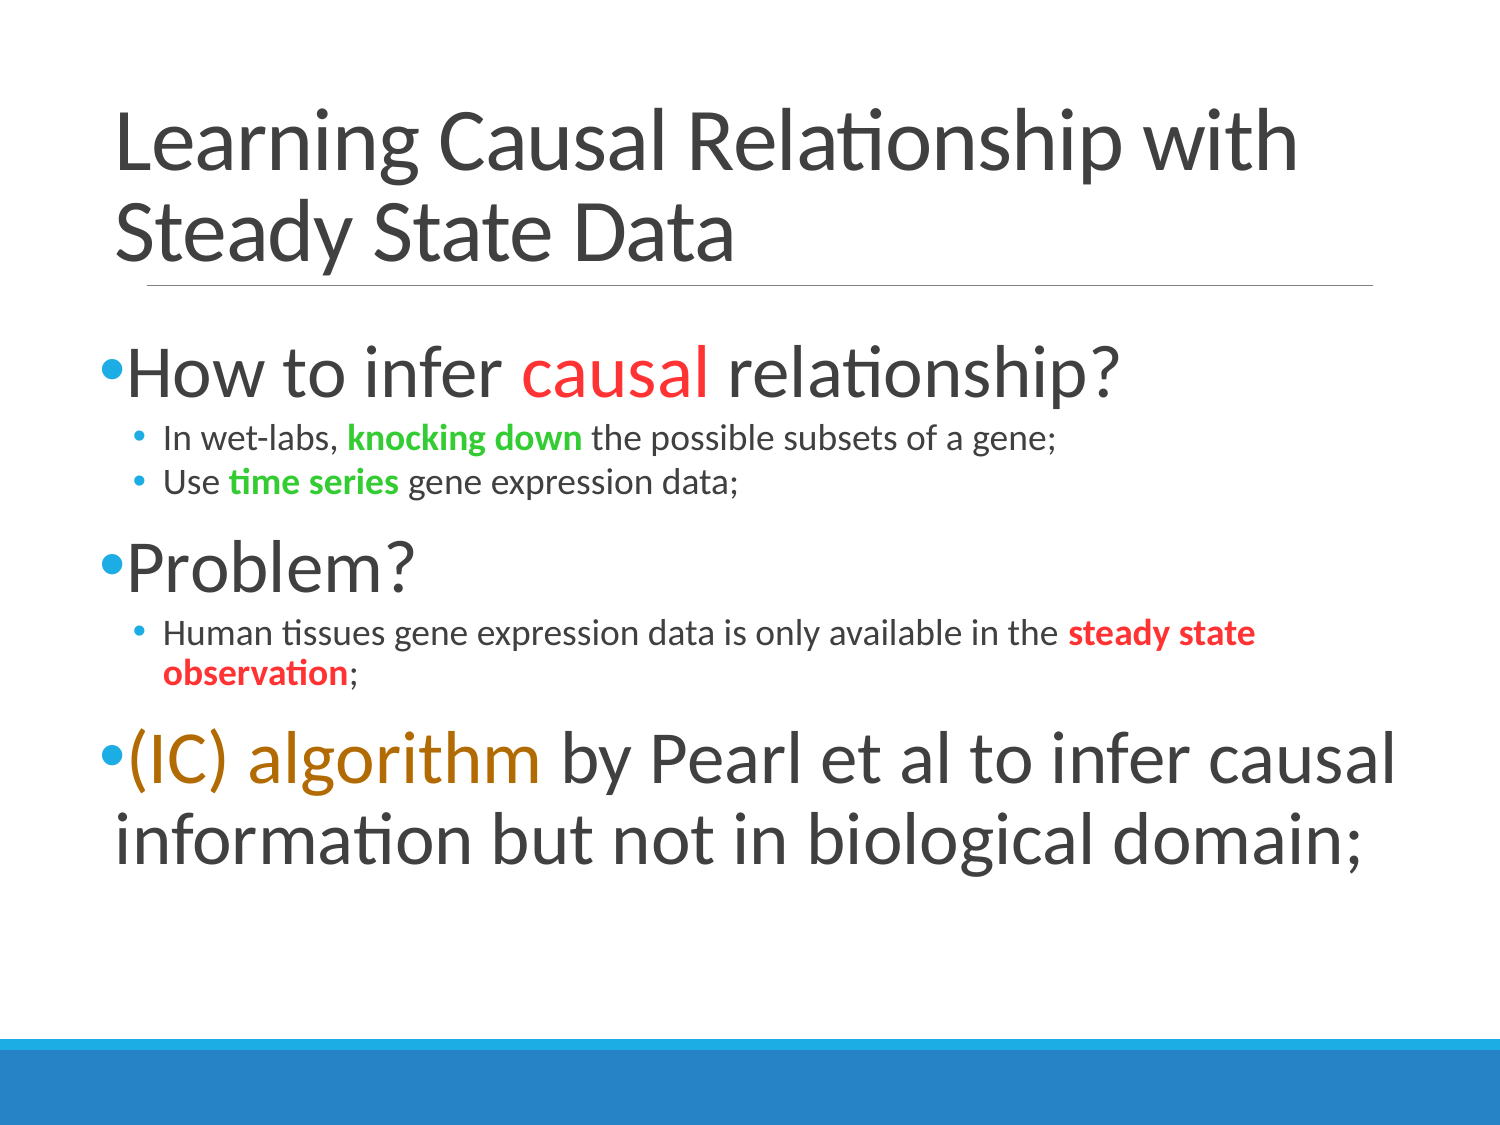

# Learning Causal Relationship with Steady State Data
How to infer causal relationship?
In wet-labs, knocking down the possible subsets of a gene;
Use time series gene expression data;
Problem?
Human tissues gene expression data is only available in the steady state observation;
(IC) algorithm by Pearl et al to infer causal information but not in biological domain;